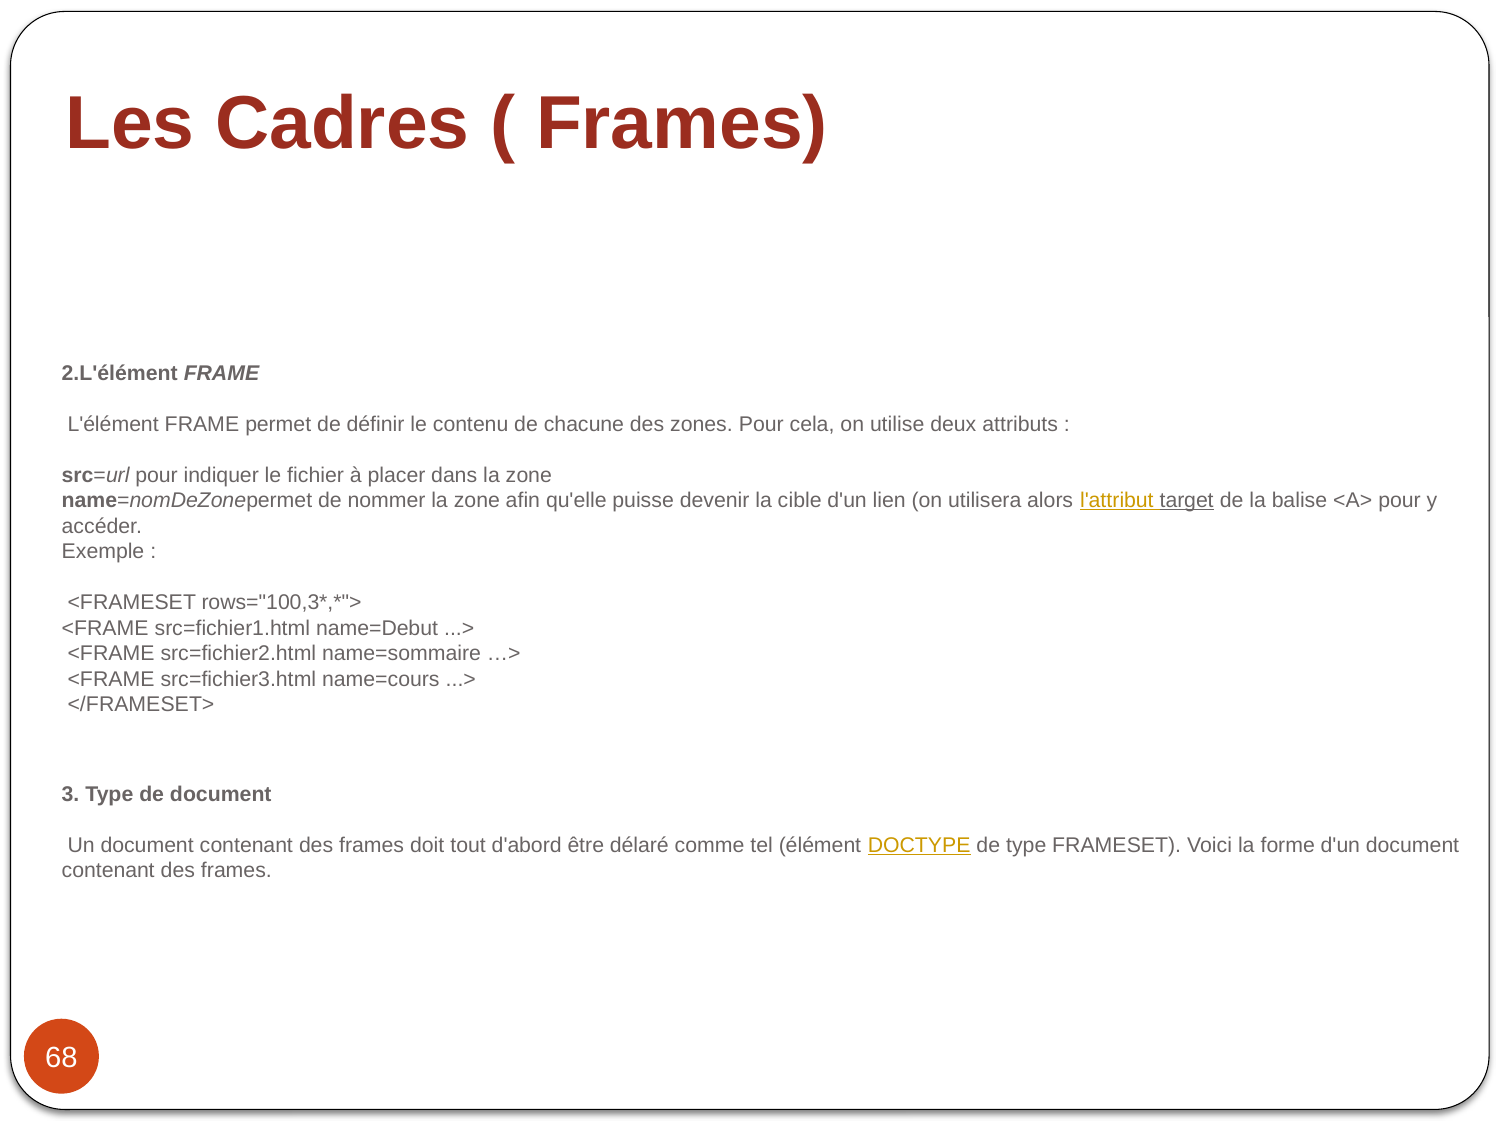

Les Cadres ( Frames)
# 2.L'élément FRAME L'élément FRAME permet de définir le contenu de chacune des zones. Pour cela, on utilise deux attributs : src=url pour indiquer le fichier à placer dans la zone name=nomDeZonepermet de nommer la zone afin qu'elle puisse devenir la cible d'un lien (on utilisera alors l'attribut target de la balise <A> pour y accéder. Exemple : <FRAMESET rows="100,3*,*"> <FRAME src=fichier1.html name=Debut ...> <FRAME src=fichier2.html name=sommaire …> <FRAME src=fichier3.html name=cours ...> </FRAMESET> 3. Type de document Un document contenant des frames doit tout d'abord être délaré comme tel (élément DOCTYPE de type FRAMESET). Voici la forme d'un document contenant des frames.
68